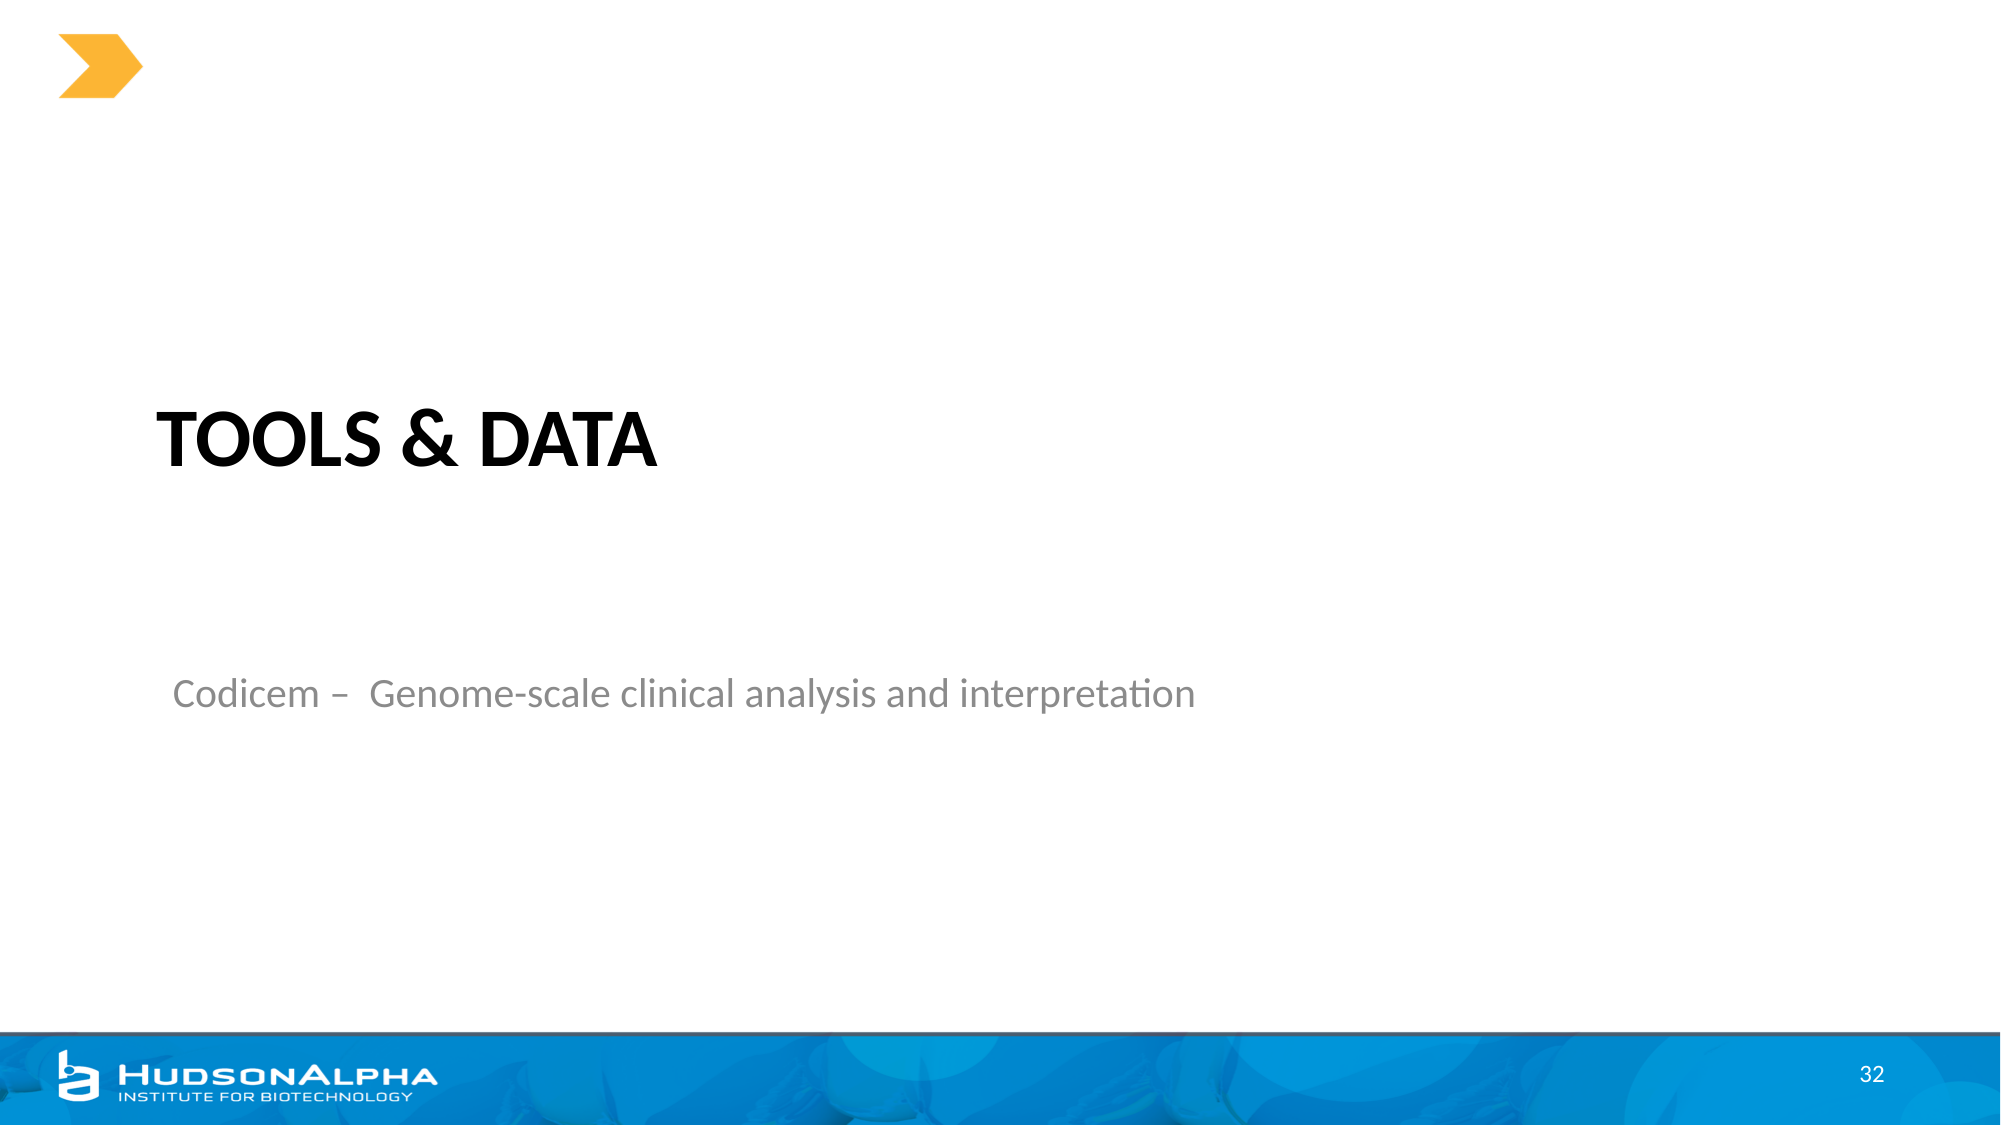

# Tools & Data
Codicem –  Genome-scale clinical analysis and interpretation
32